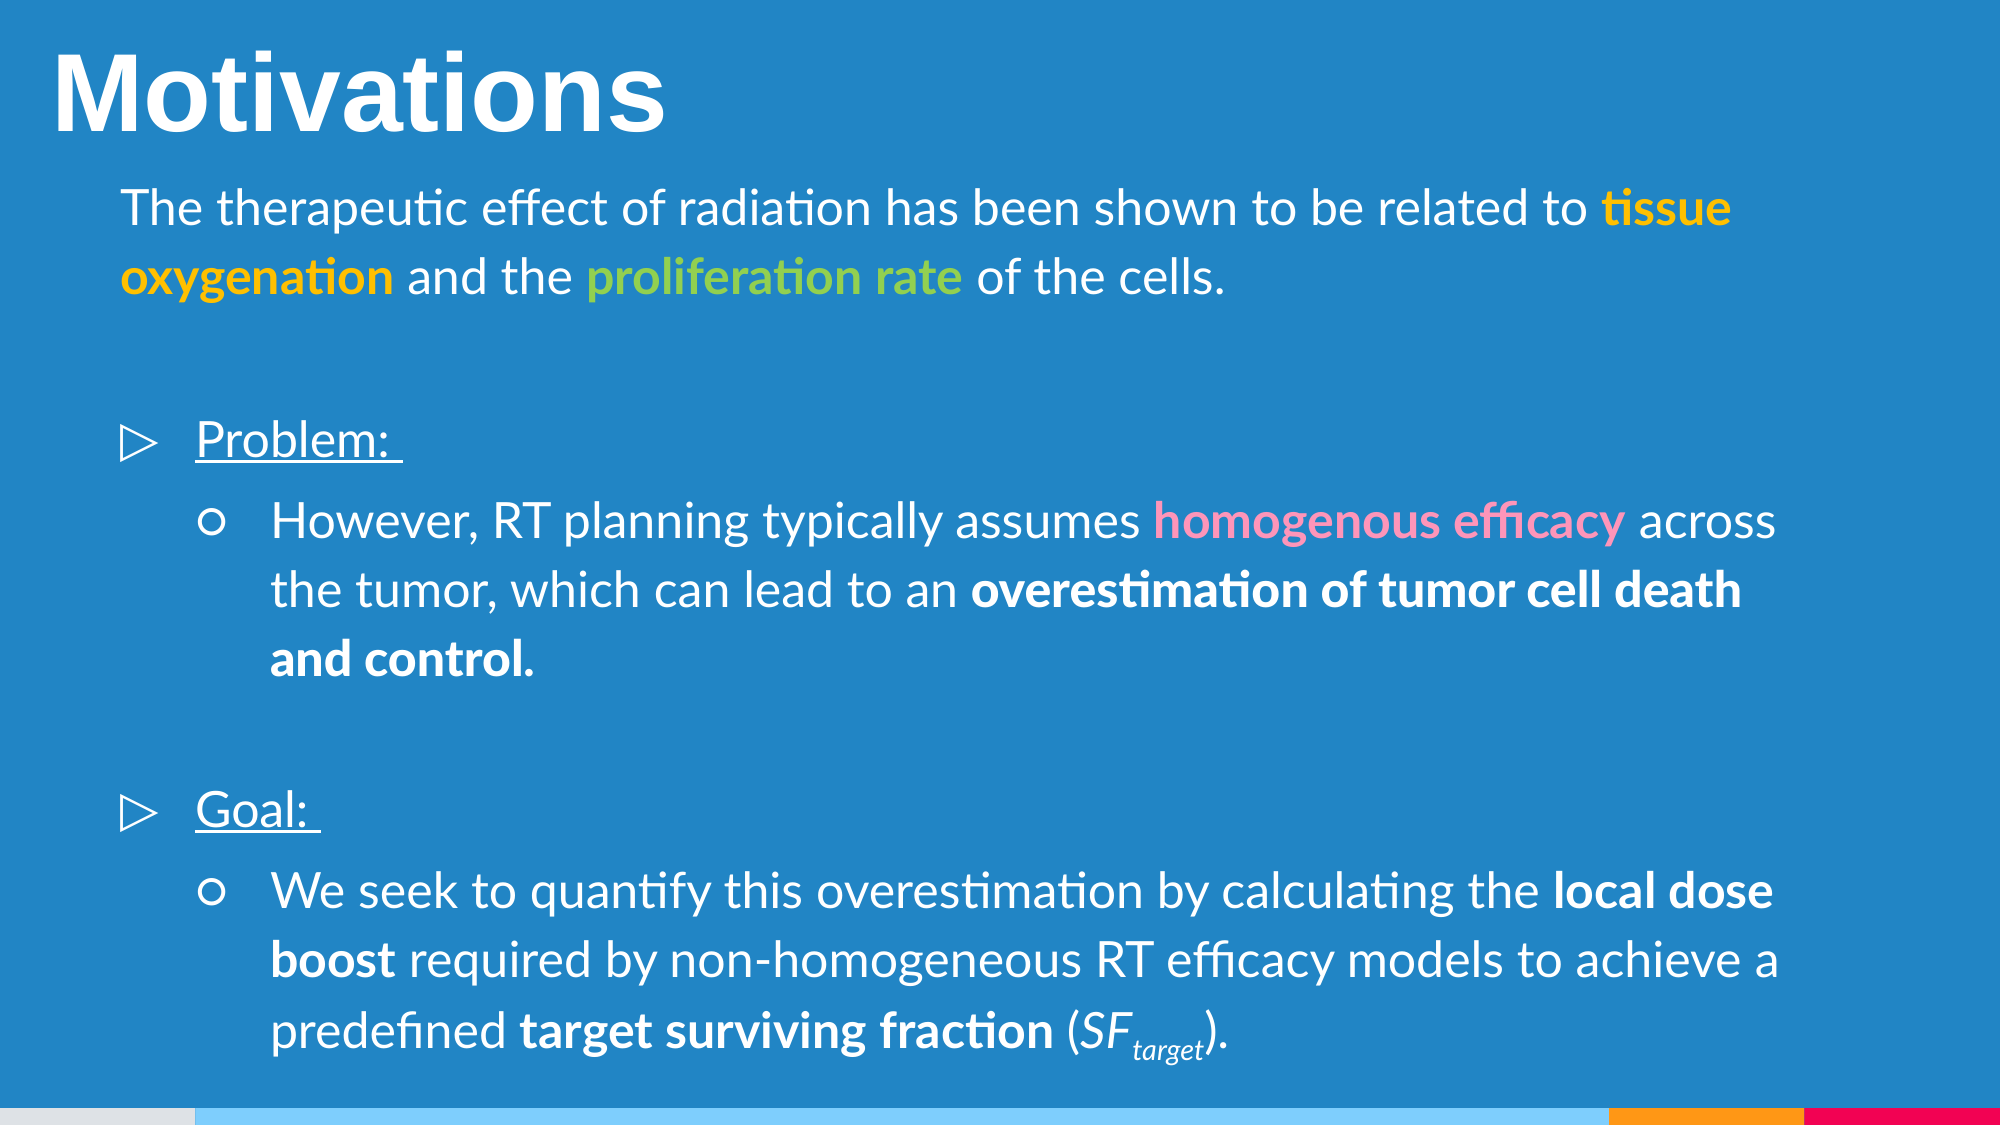

Motivations
The therapeutic effect of radiation has been shown to be related to tissue oxygenation and the proliferation rate of the cells.

Problem:
However, RT planning typically assumes homogenous efficacy across the tumor, which can lead to an overestimation of tumor cell death and control.

Goal:
We seek to quantify this overestimation by calculating the local dose boost required by non-homogeneous RT efficacy models to achieve a predefined target surviving fraction (SFtarget).